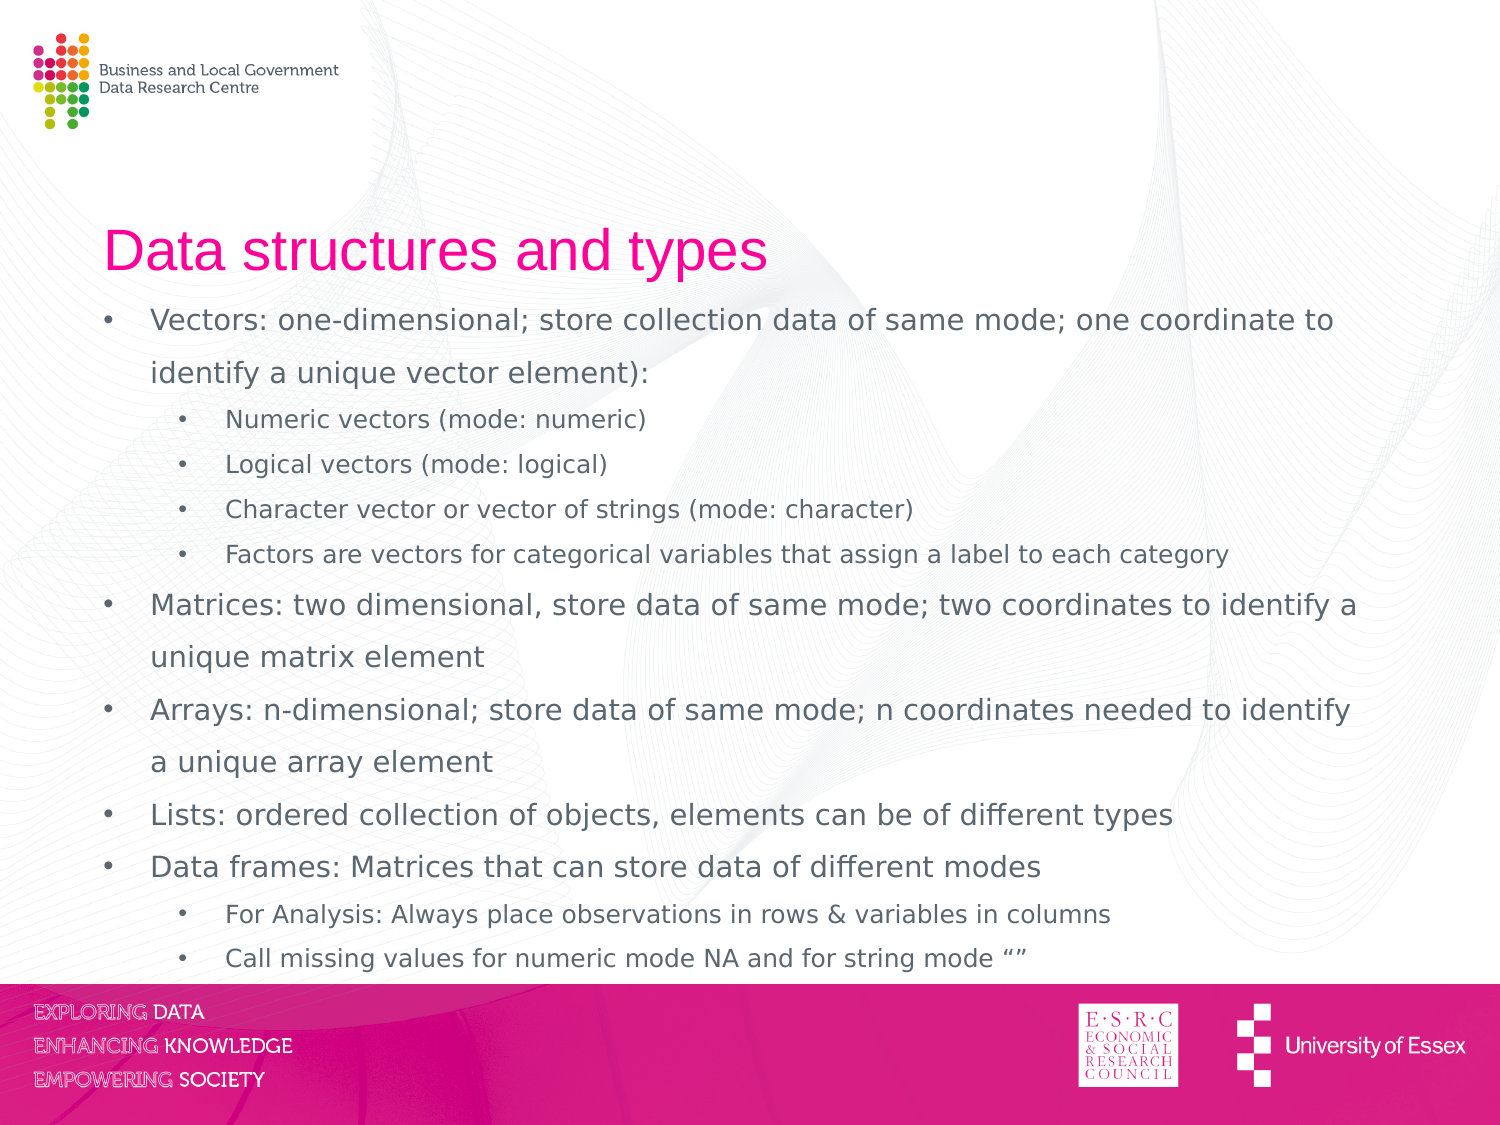

Data structures and types
Vectors: one-dimensional; store collection data of same mode; one coordinate to identify a unique vector element):
Numeric vectors (mode: numeric)
Logical vectors (mode: logical)
Character vector or vector of strings (mode: character)
Factors are vectors for categorical variables that assign a label to each category
Matrices: two dimensional, store data of same mode; two coordinates to identify a unique matrix element
Arrays: n-dimensional; store data of same mode; n coordinates needed to identify a unique array element
Lists: ordered collection of objects, elements can be of different types
Data frames: Matrices that can store data of different modes
For Analysis: Always place observations in rows & variables in columns
Call missing values for numeric mode NA and for string mode “”